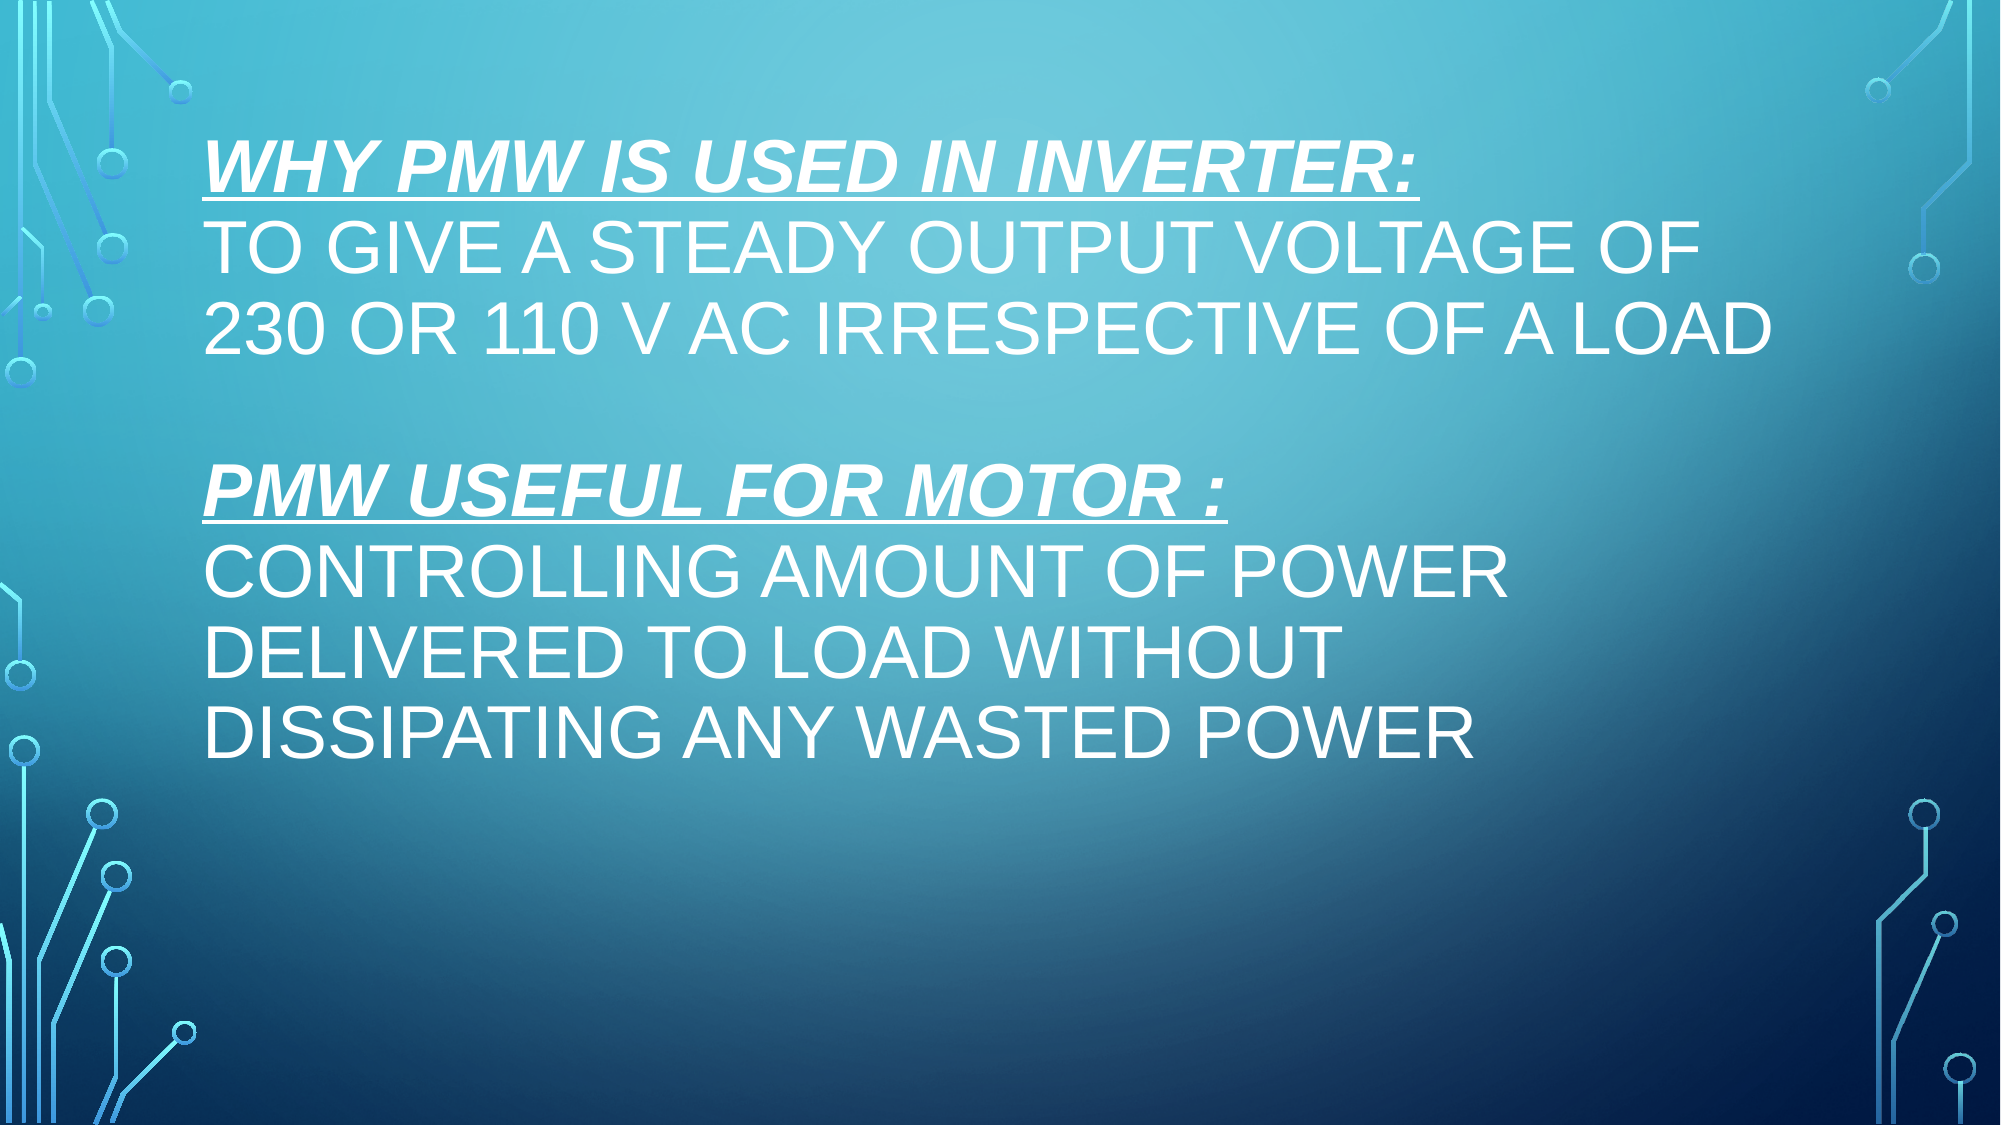

# why PMW is used in inverter: To give a steady output voltage of 230 or 110 v AC irrespective of a load   PMW useful for motor : Controlling amount of power delivered to load without dissipating any wasted power